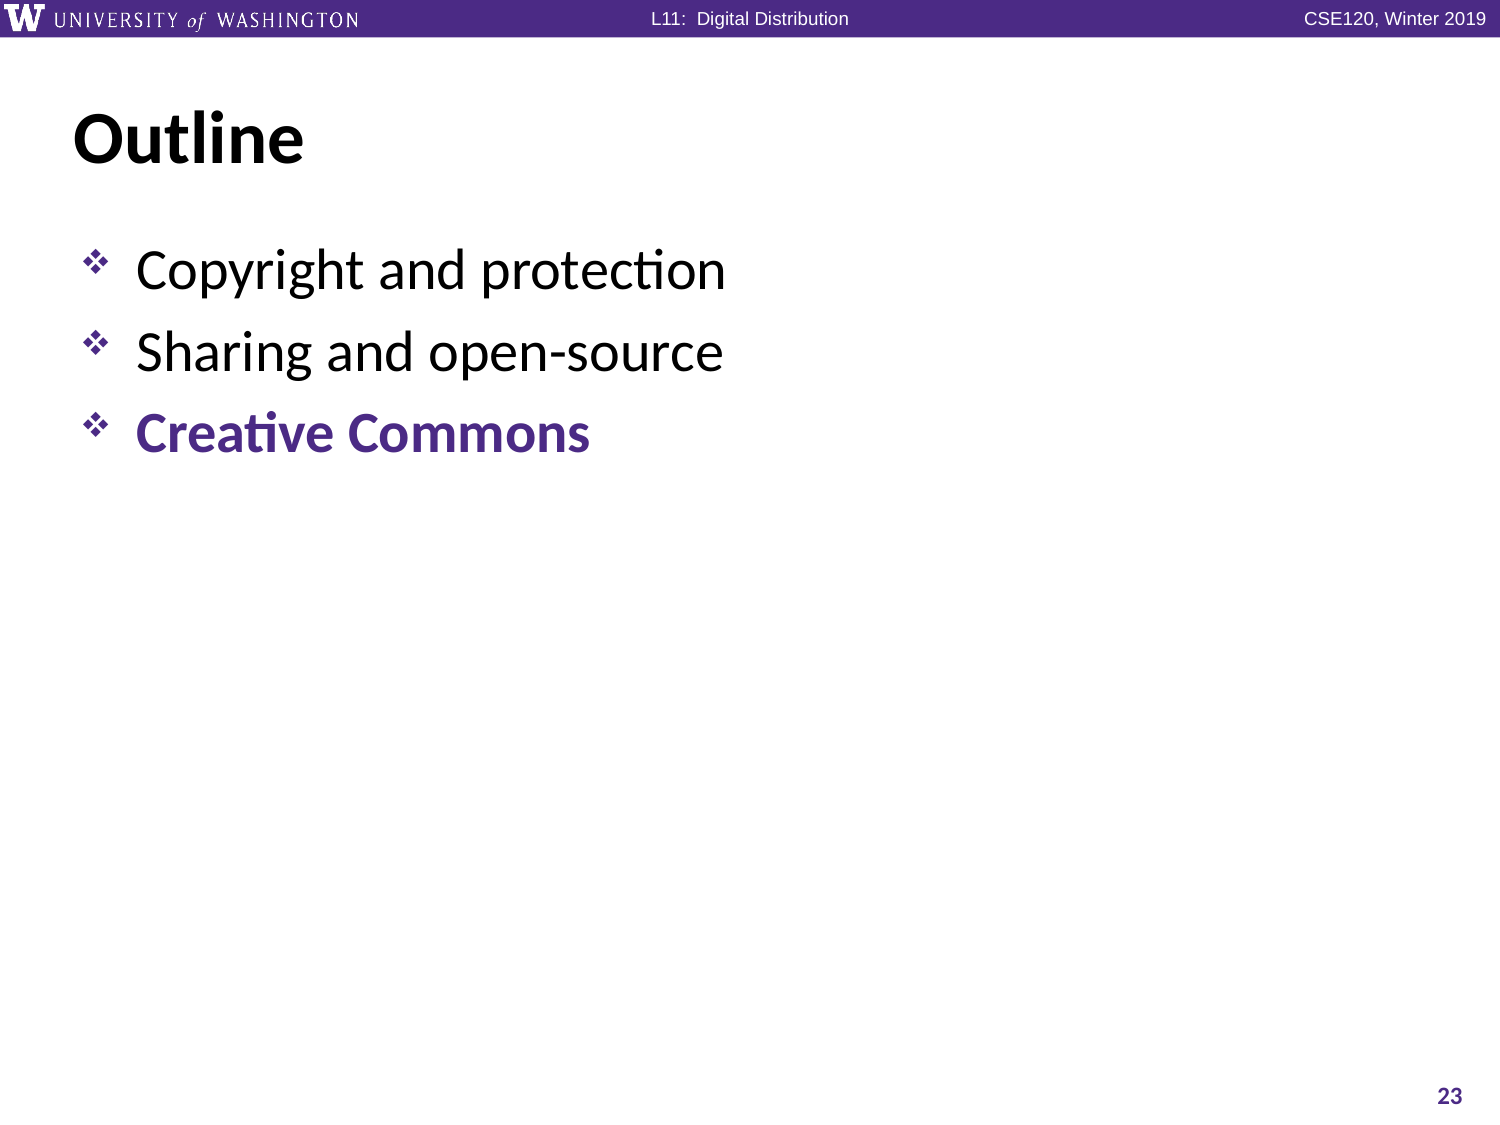

# Outline
Copyright and protection
Sharing and open-source
Creative Commons
23